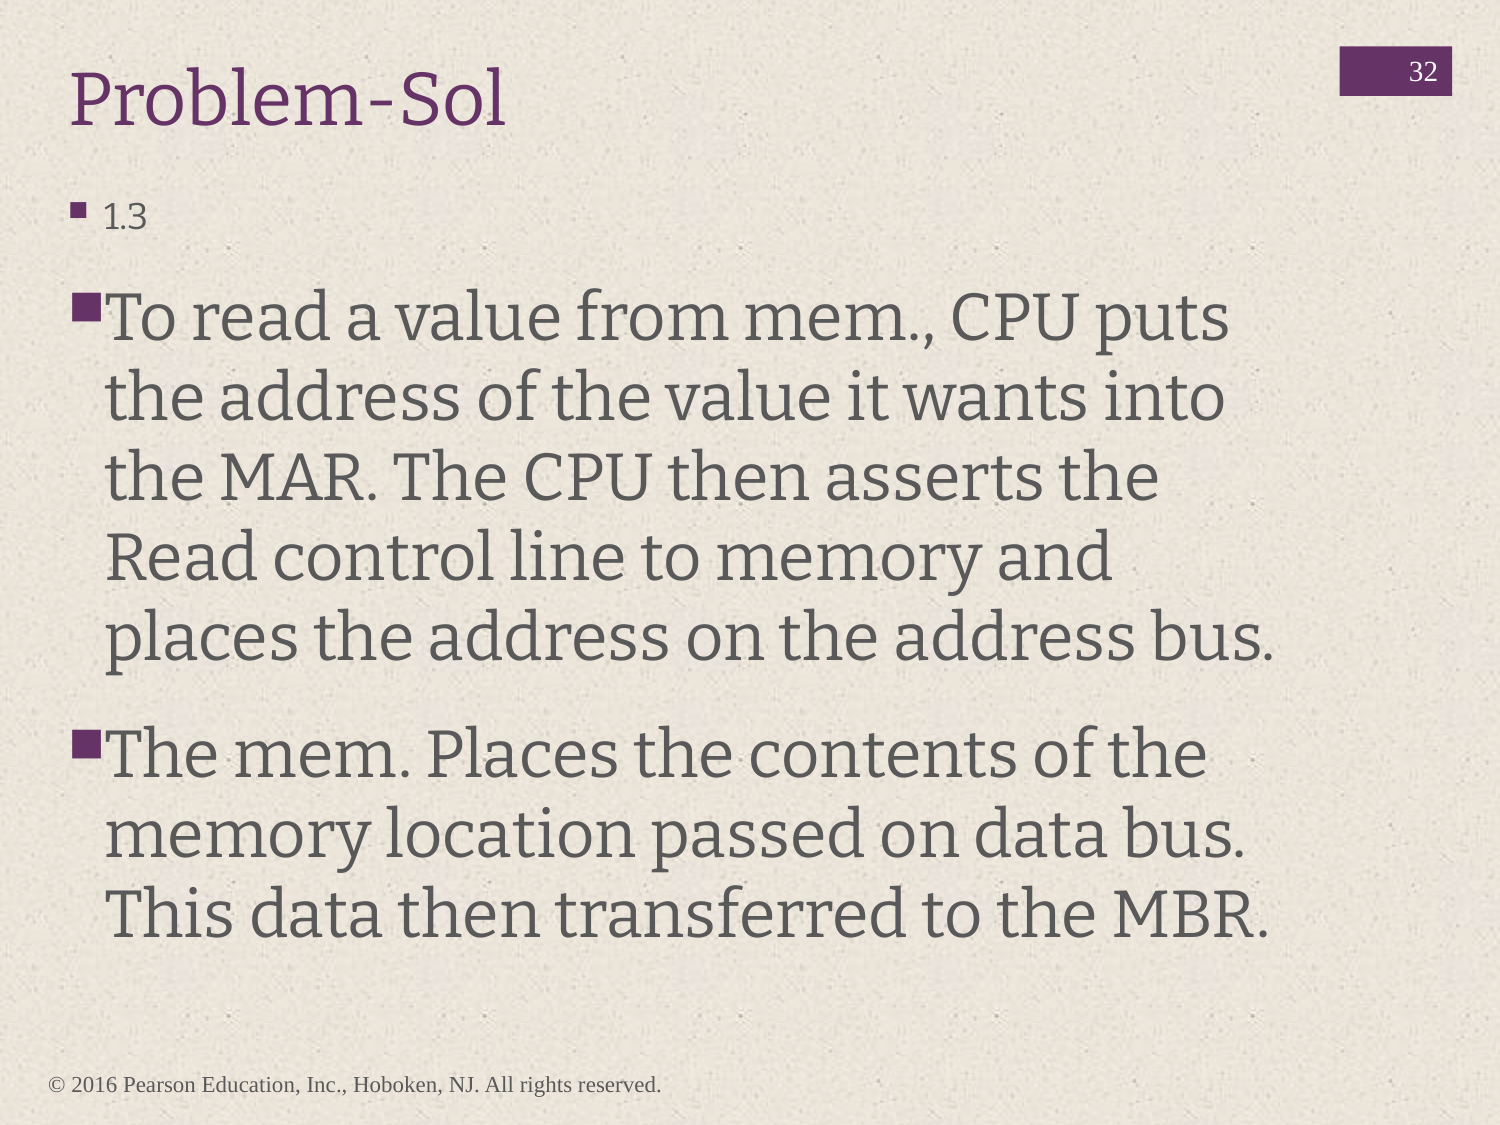

32
Problem-Sol
1.3
To read a value from mem., CPU puts the address of the value it wants into the MAR. The CPU then asserts the Read control line to memory and places the address on the address bus.
The mem. Places the contents of the memory location passed on data bus. This data then transferred to the MBR.

© 2016 Pearson Education, Inc., Hoboken, NJ. All rights reserved.